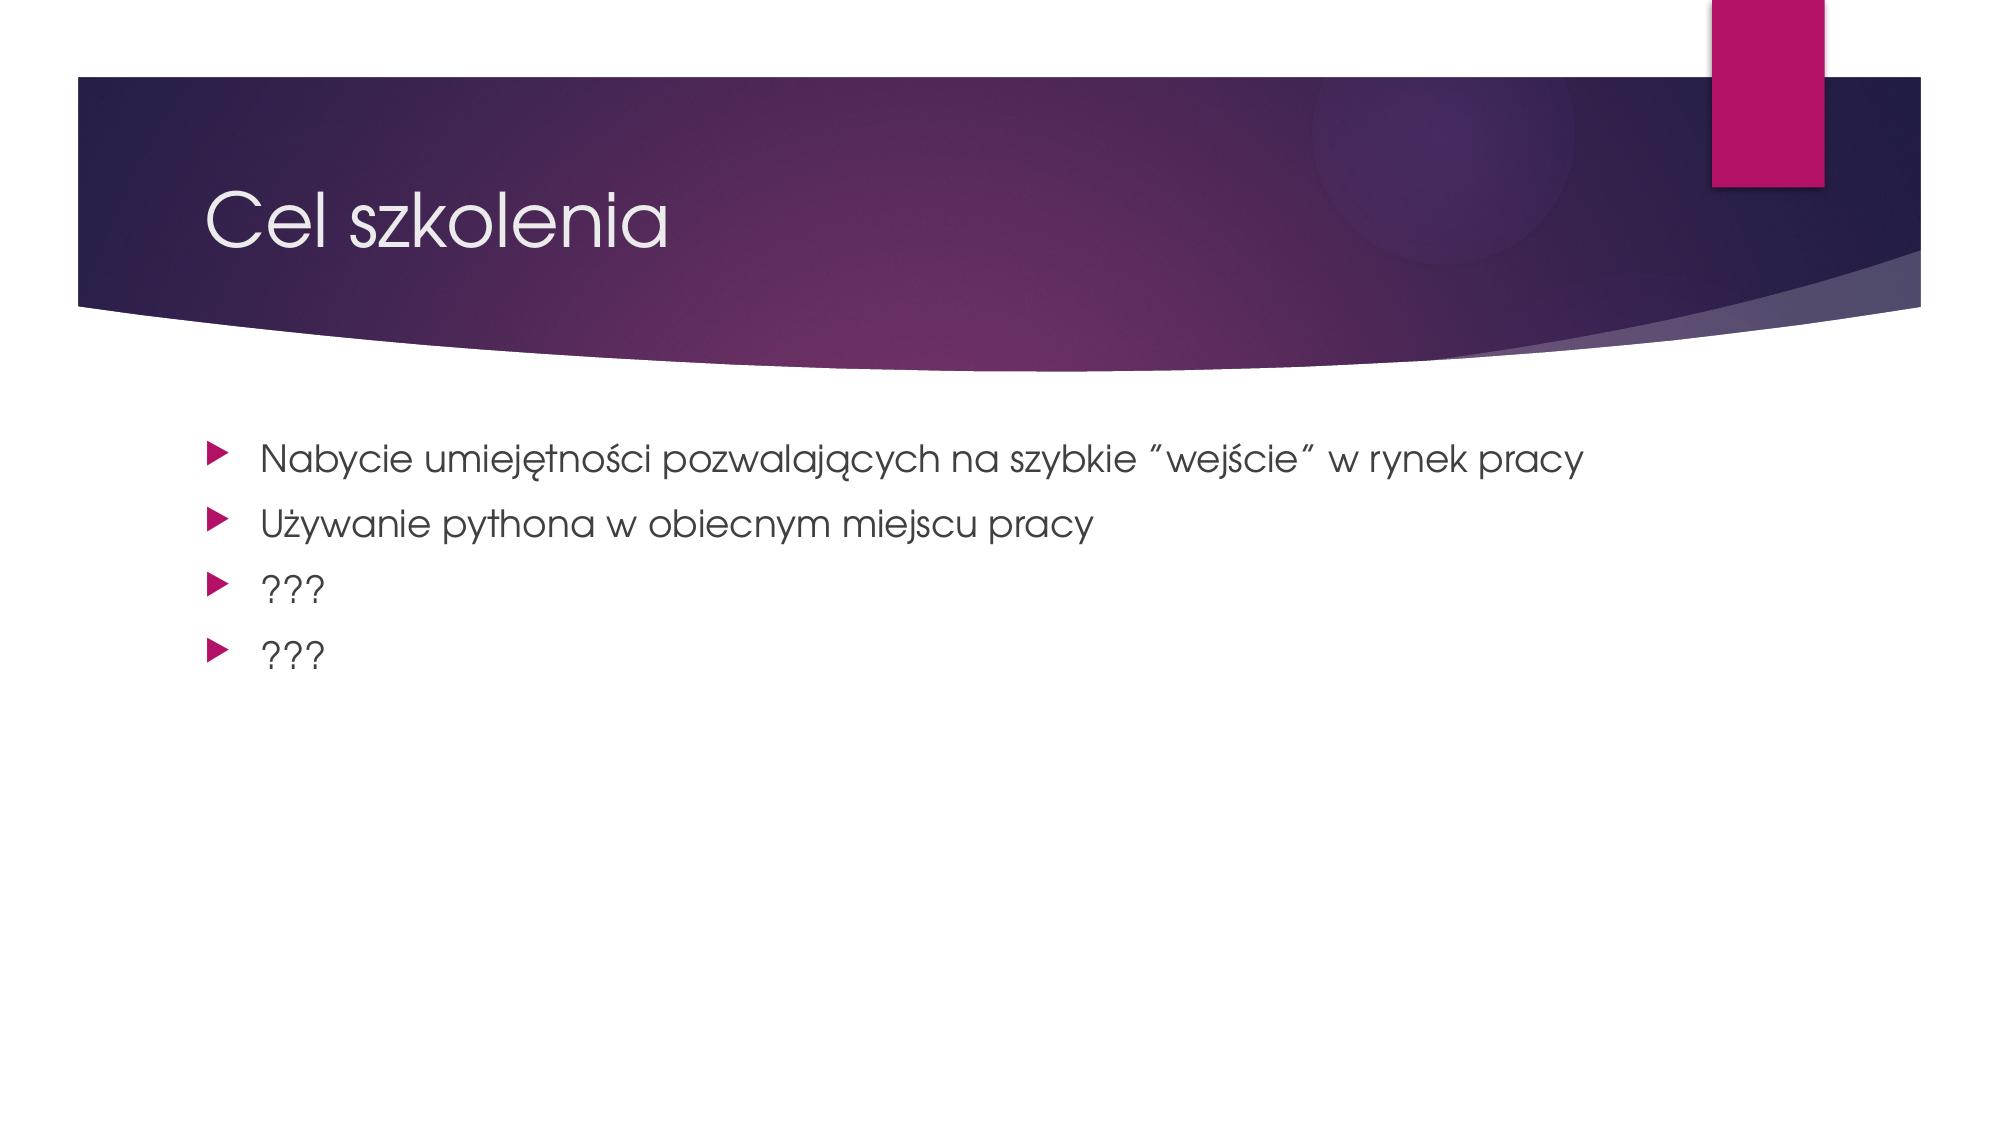

# Cel szkolenia
Nabycie umiejętności pozwalających na szybkie ”wejście” w rynek pracy
Używanie pythona w obiecnym miejscu pracy
???
???